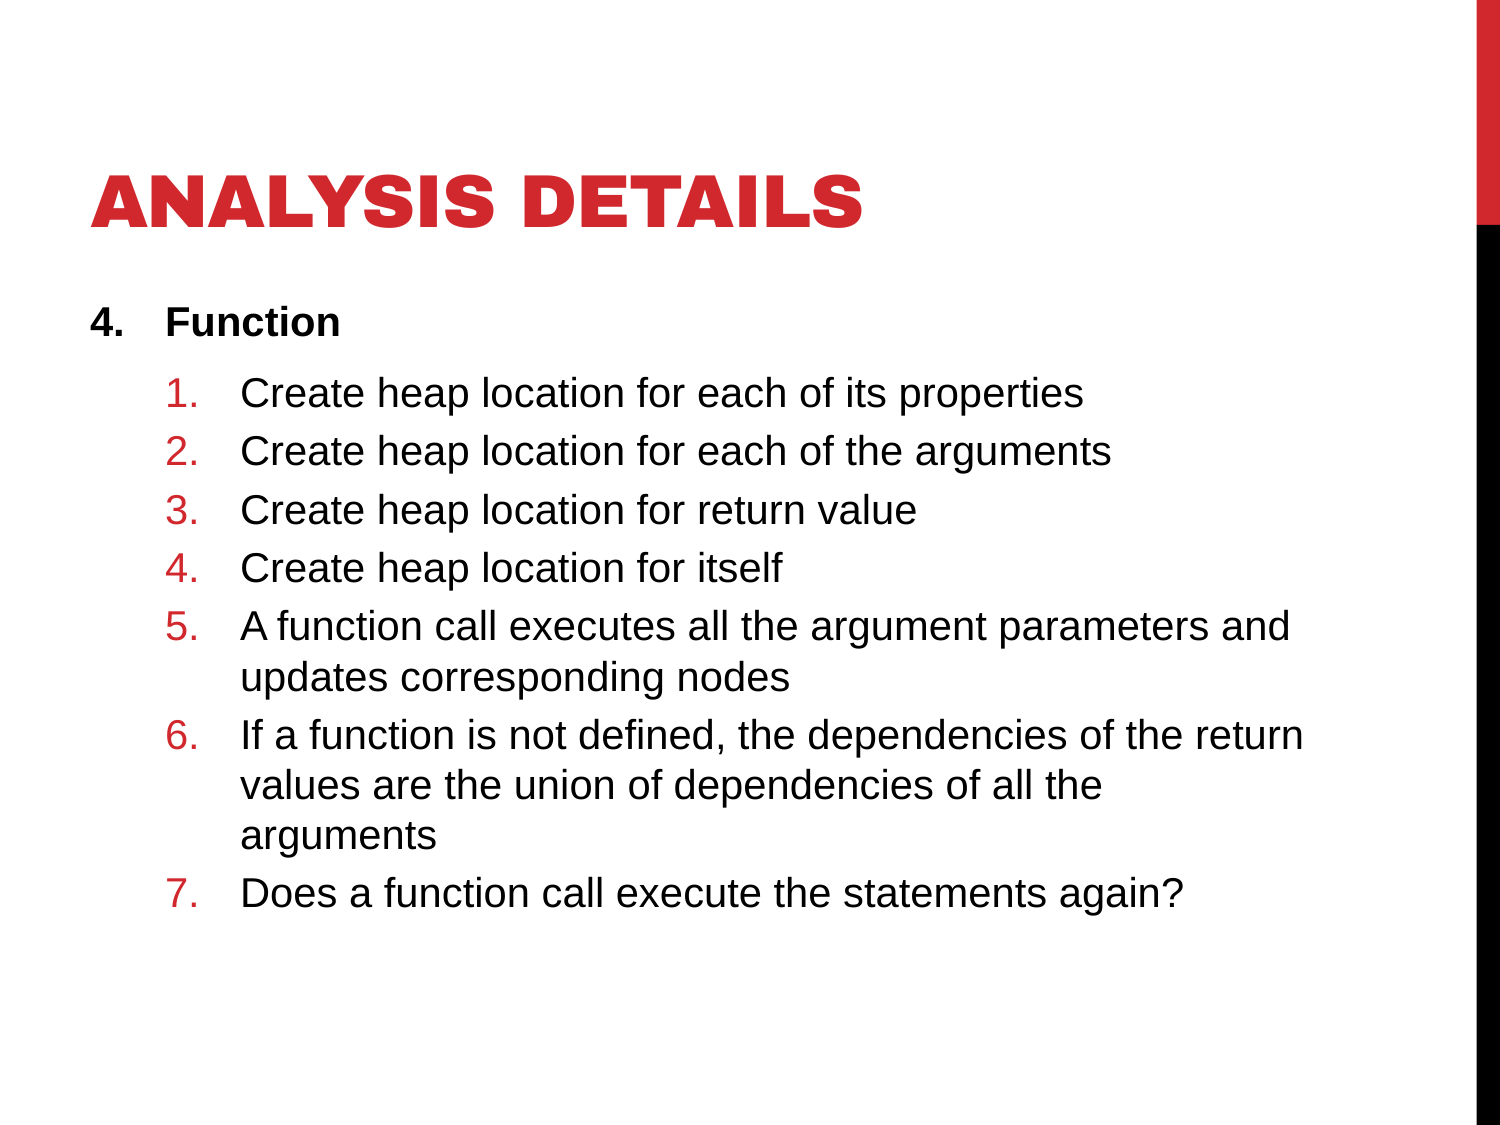

# Analysis Details
Function
Create heap location for each of its properties
Create heap location for each of the arguments
Create heap location for return value
Create heap location for itself
A function call executes all the argument parameters and updates corresponding nodes
If a function is not defined, the dependencies of the return values are the union of dependencies of all the arguments
Does a function call execute the statements again?